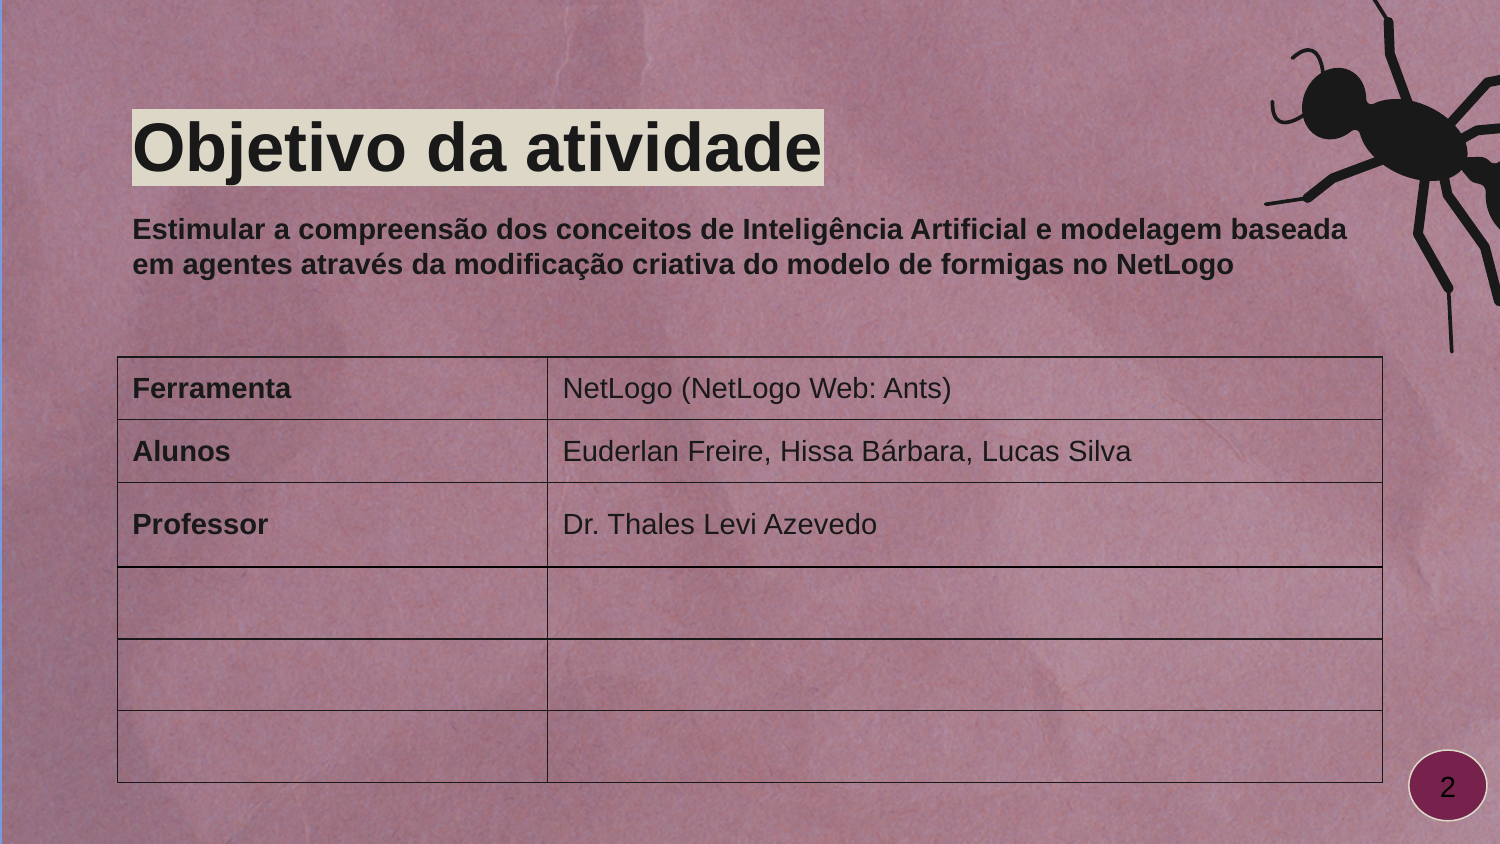

# Objetivo da atividade
Estimular a compreensão dos conceitos de Inteligência Artificial e modelagem baseada em agentes através da modificação criativa do modelo de formigas no NetLogo
| Ferramenta | NetLogo (NetLogo Web: Ants) |
| --- | --- |
| Alunos | Euderlan Freire, Hissa Bárbara, Lucas Silva |
| Professor | Dr. Thales Levi Azevedo |
|  |  |
|  |  |
|  |  |
2